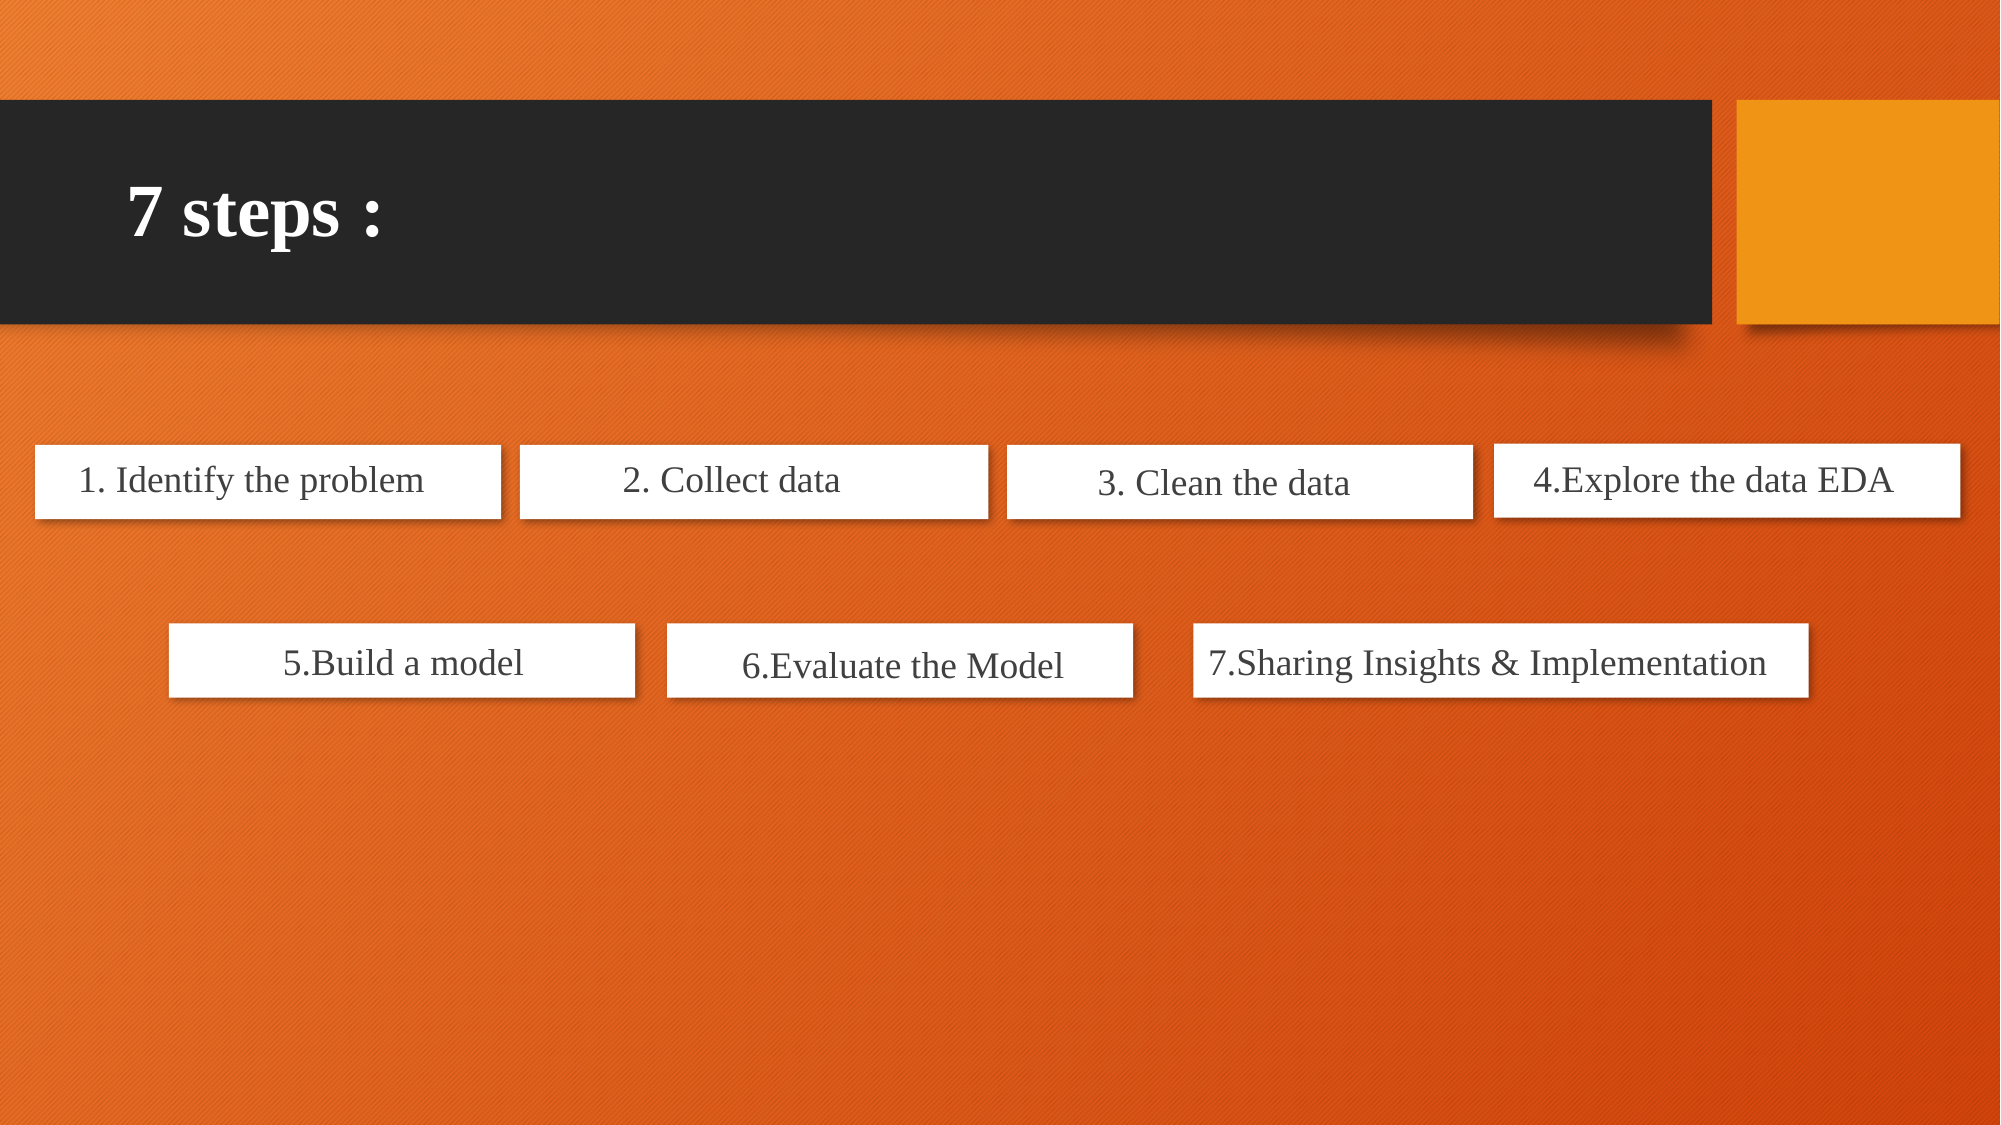

# 7 steps :

1. Identify the problem
2. Collect data

4.Explore the data EDA
3. Clean the data

7.Sharing Insights & Implementation
5.Build a model
6.Evaluate the Model